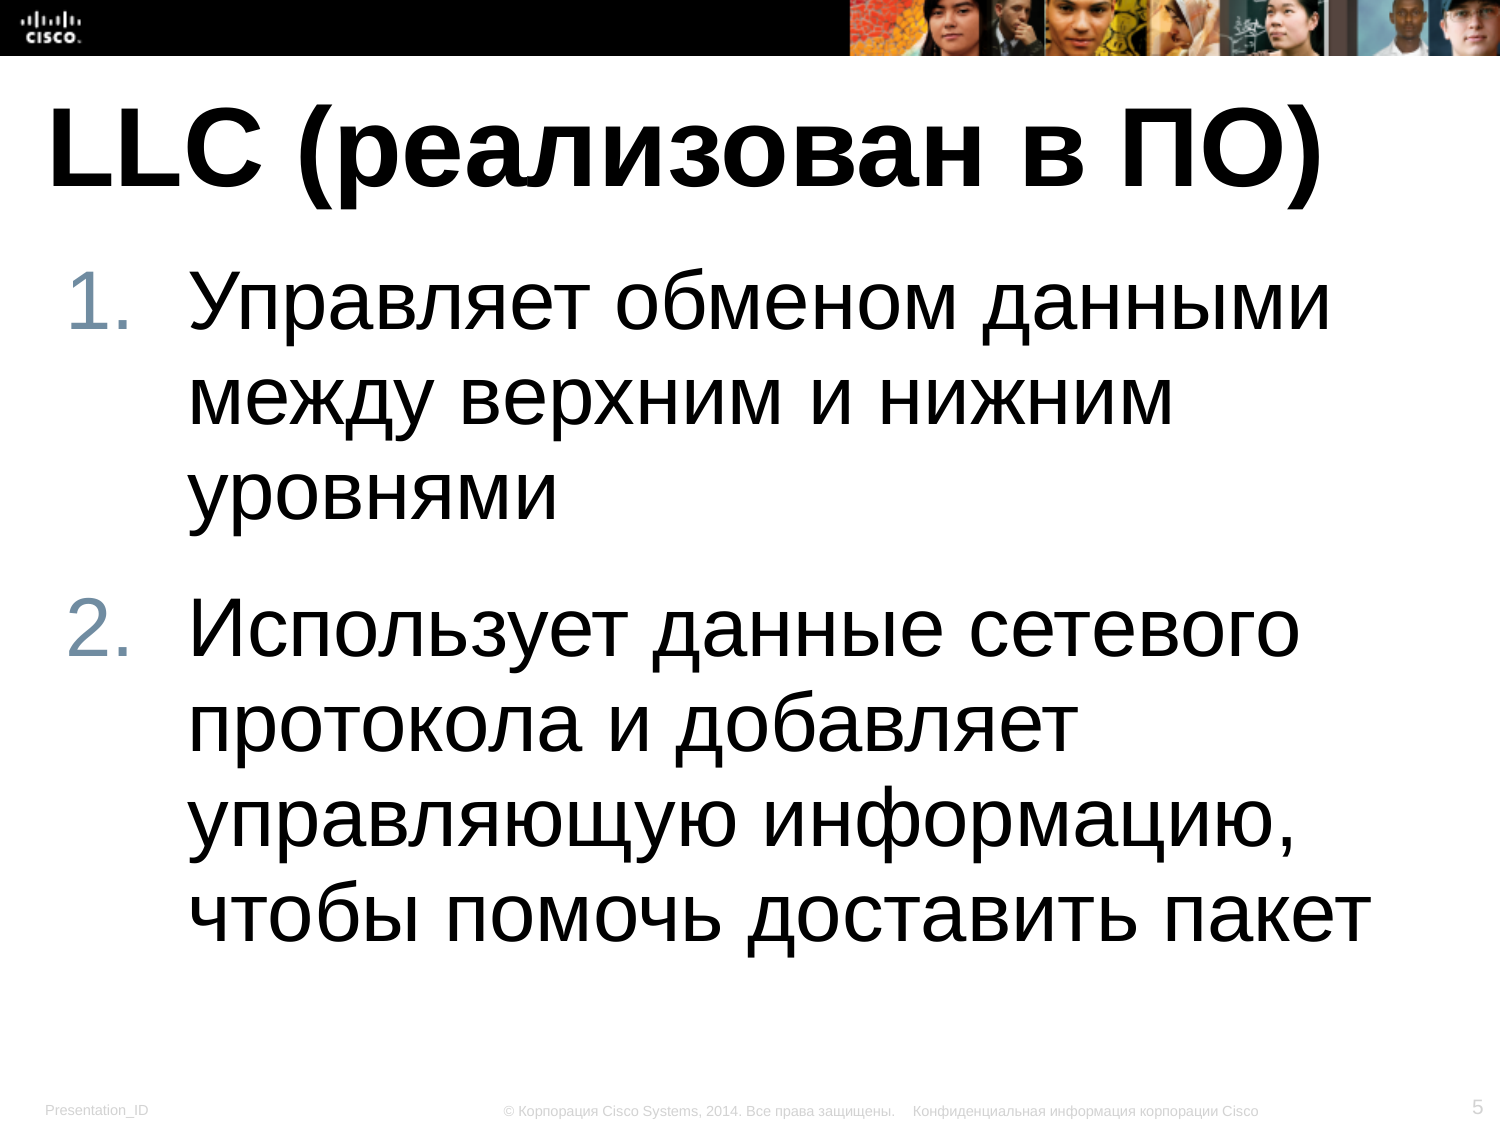

LLC (реализован в ПО)
Управляет обменом данными между верхним и нижним уровнями
Использует данные сетевого протокола и добавляет управляющую информацию, чтобы помочь доставить пакет